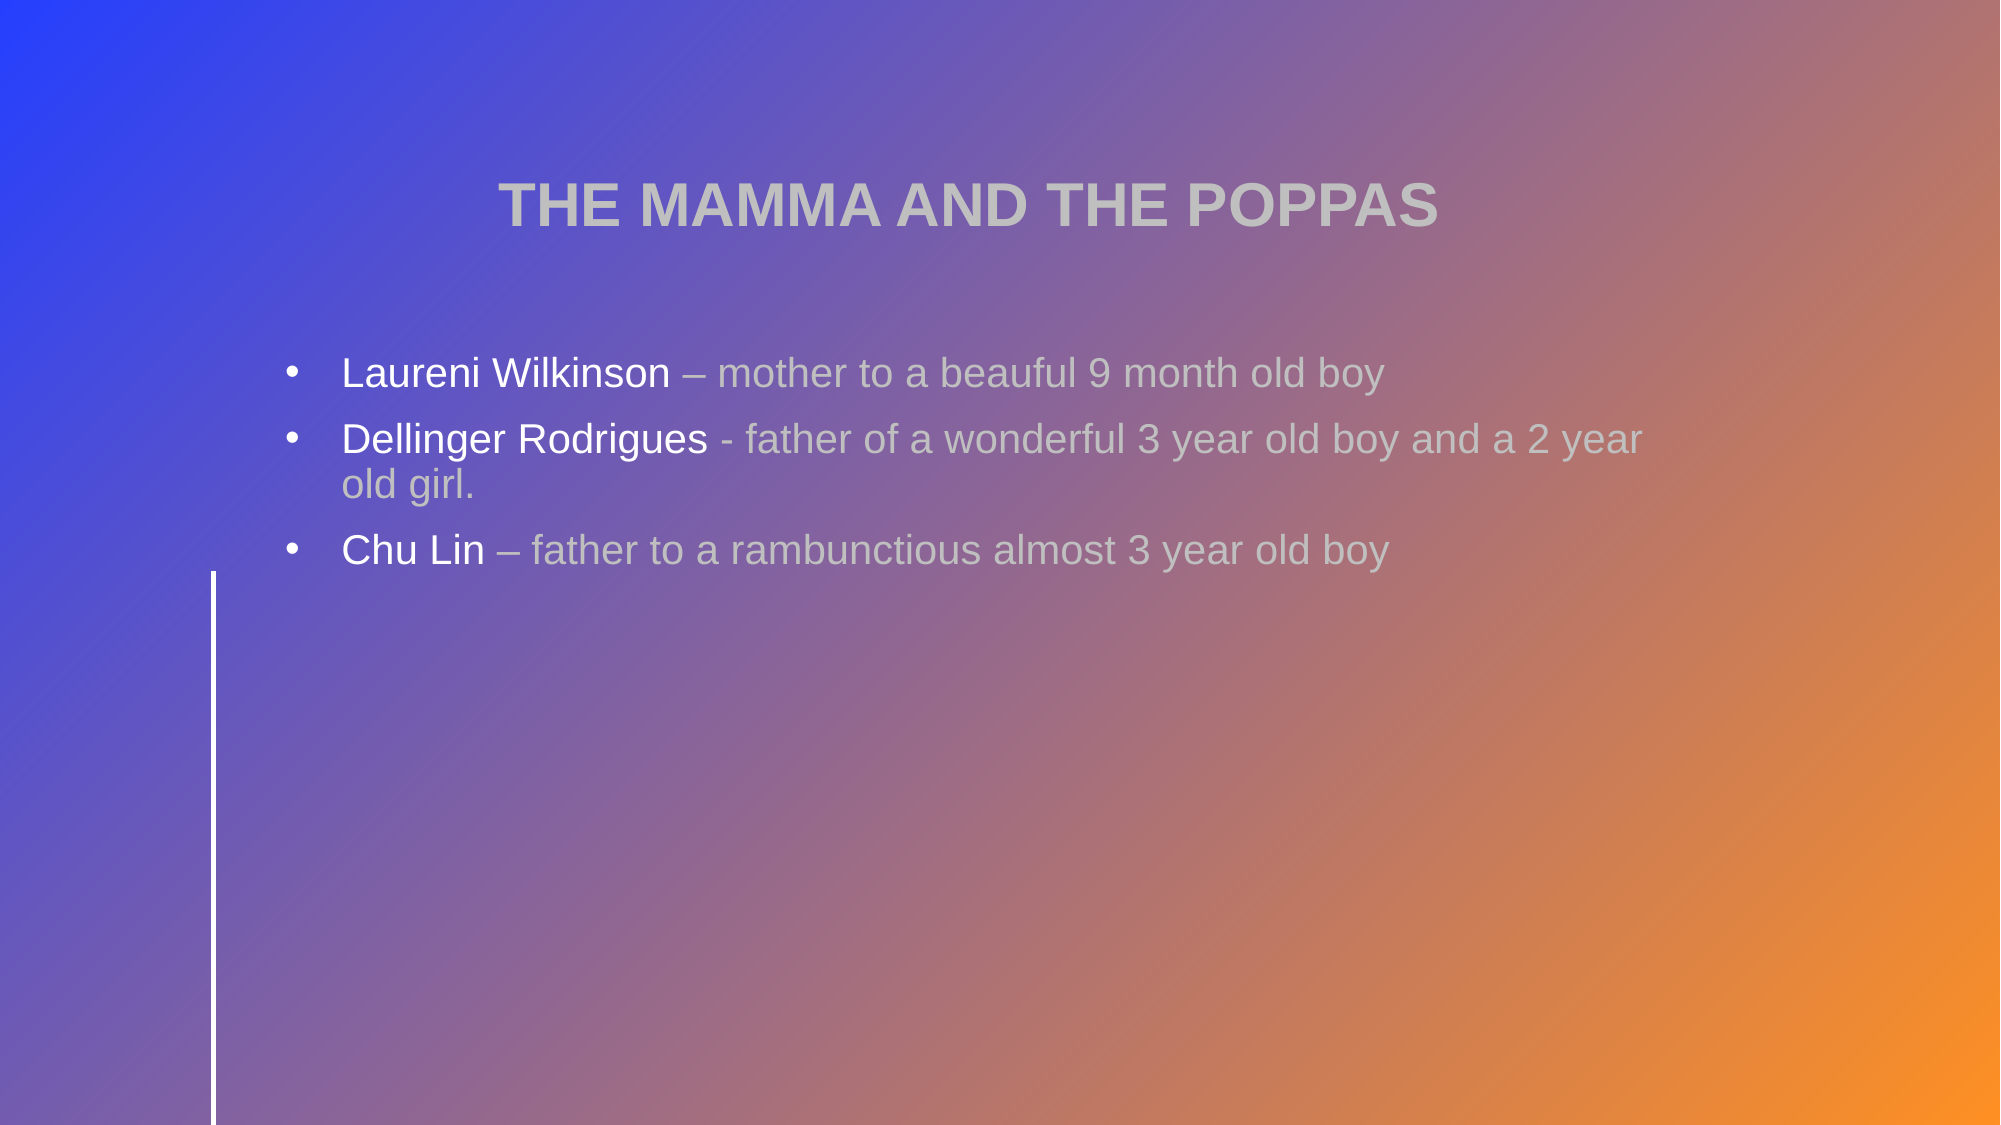

# The Mamma and the Poppas
Laureni Wilkinson – mother to a beauful 9 month old boy
Dellinger Rodrigues - father of a wonderful 3 year old boy and a 2 year old girl.
Chu Lin – father to a rambunctious almost 3 year old boy